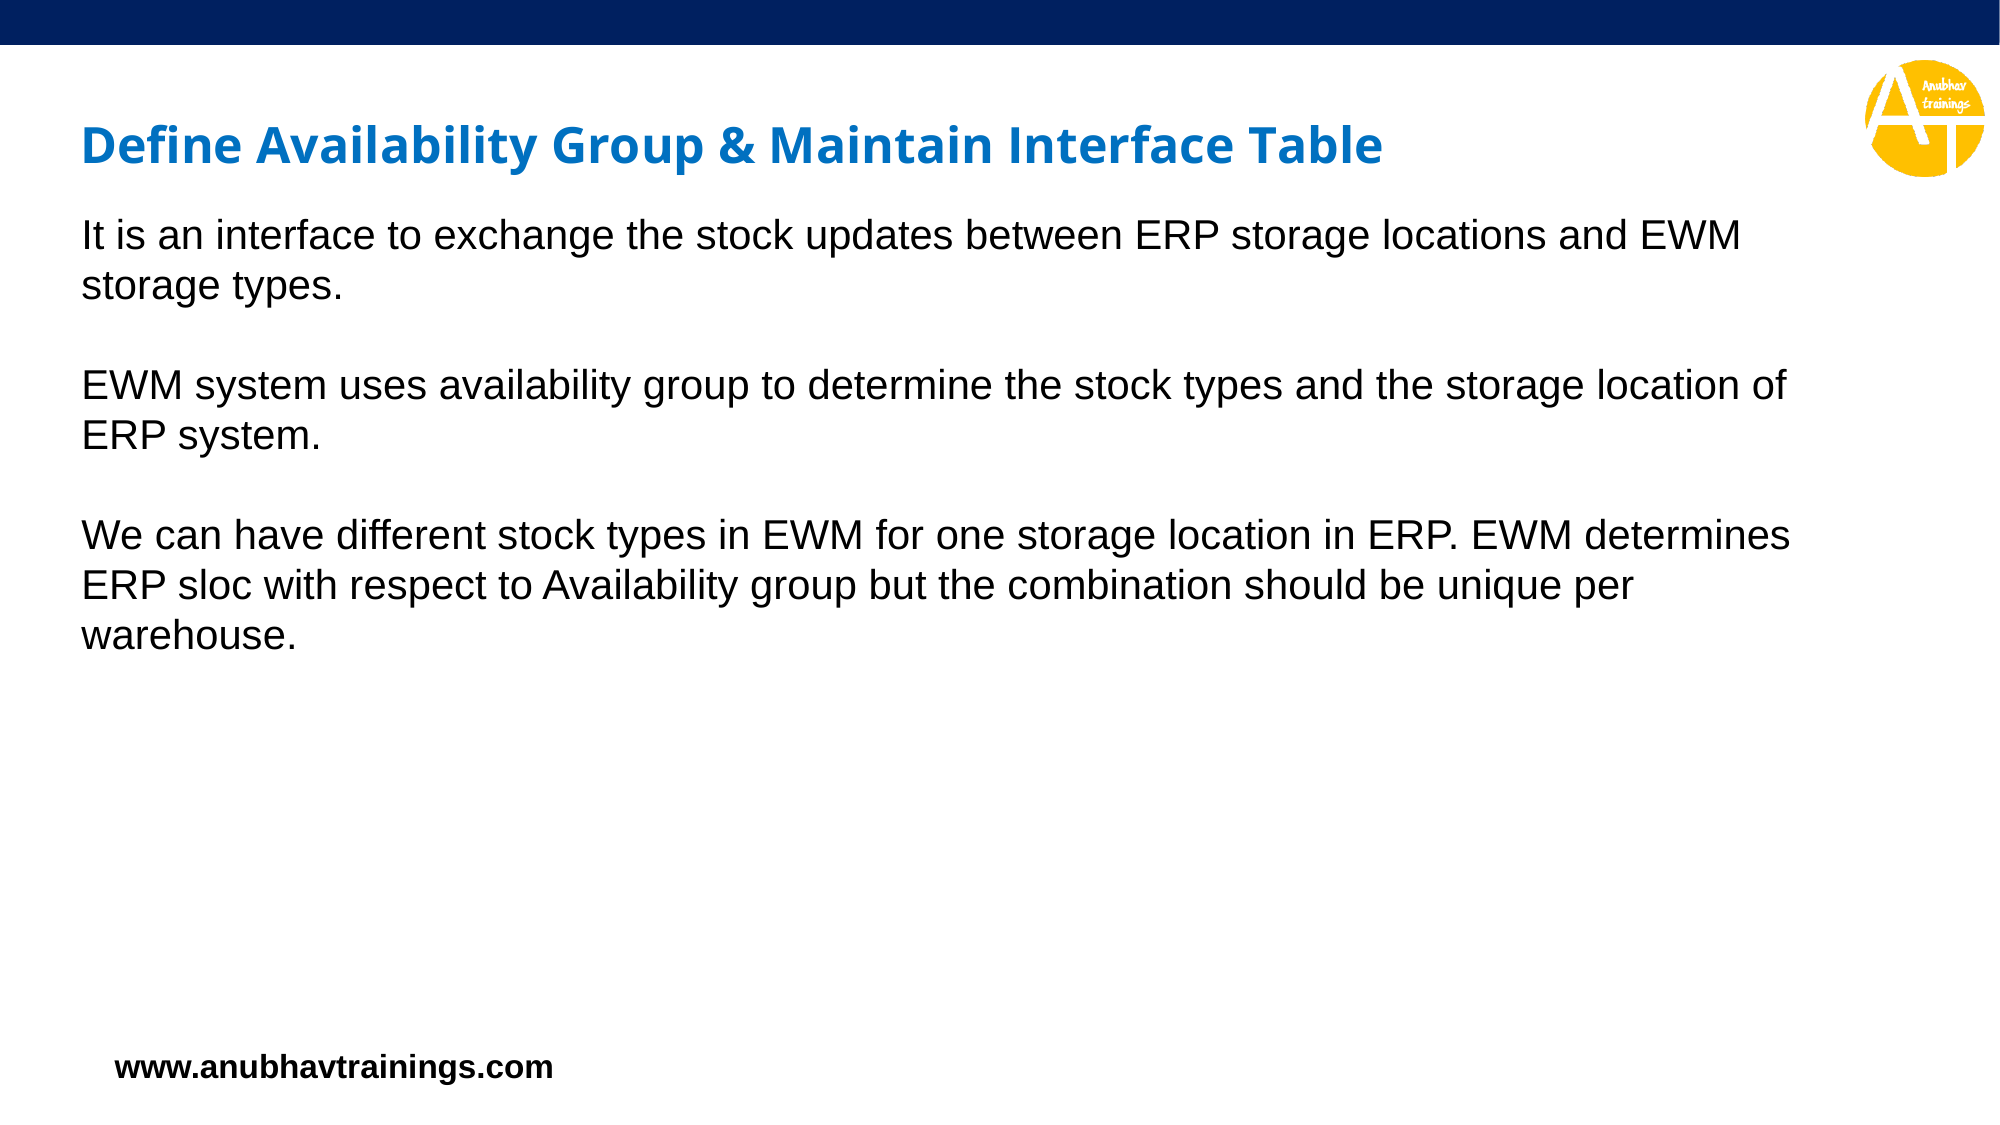

# Define Availability Group & Maintain Interface Table
It is an interface to exchange the stock updates between ERP storage locations and EWM storage types.

EWM system uses availability group to determine the stock types and the storage location of ERP system.

We can have different stock types in EWM for one storage location in ERP. EWM determines ERP sloc with respect to Availability group but the combination should be unique per warehouse.

www.anubhavtrainings.com